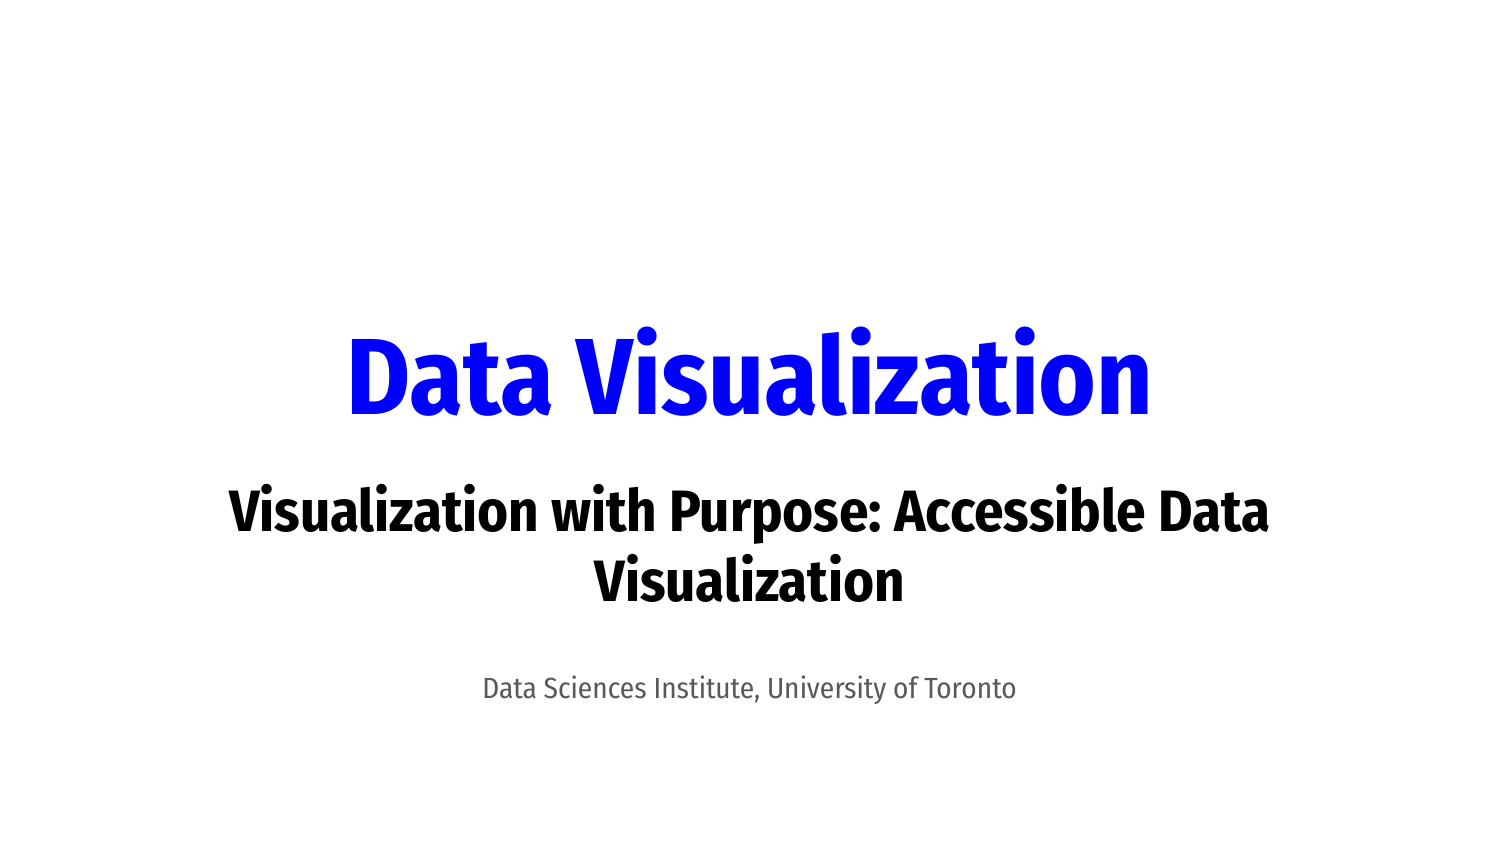

# Data Visualization
Visualization with Purpose: Accessible Data Visualization
Data Sciences Institute, University of Toronto